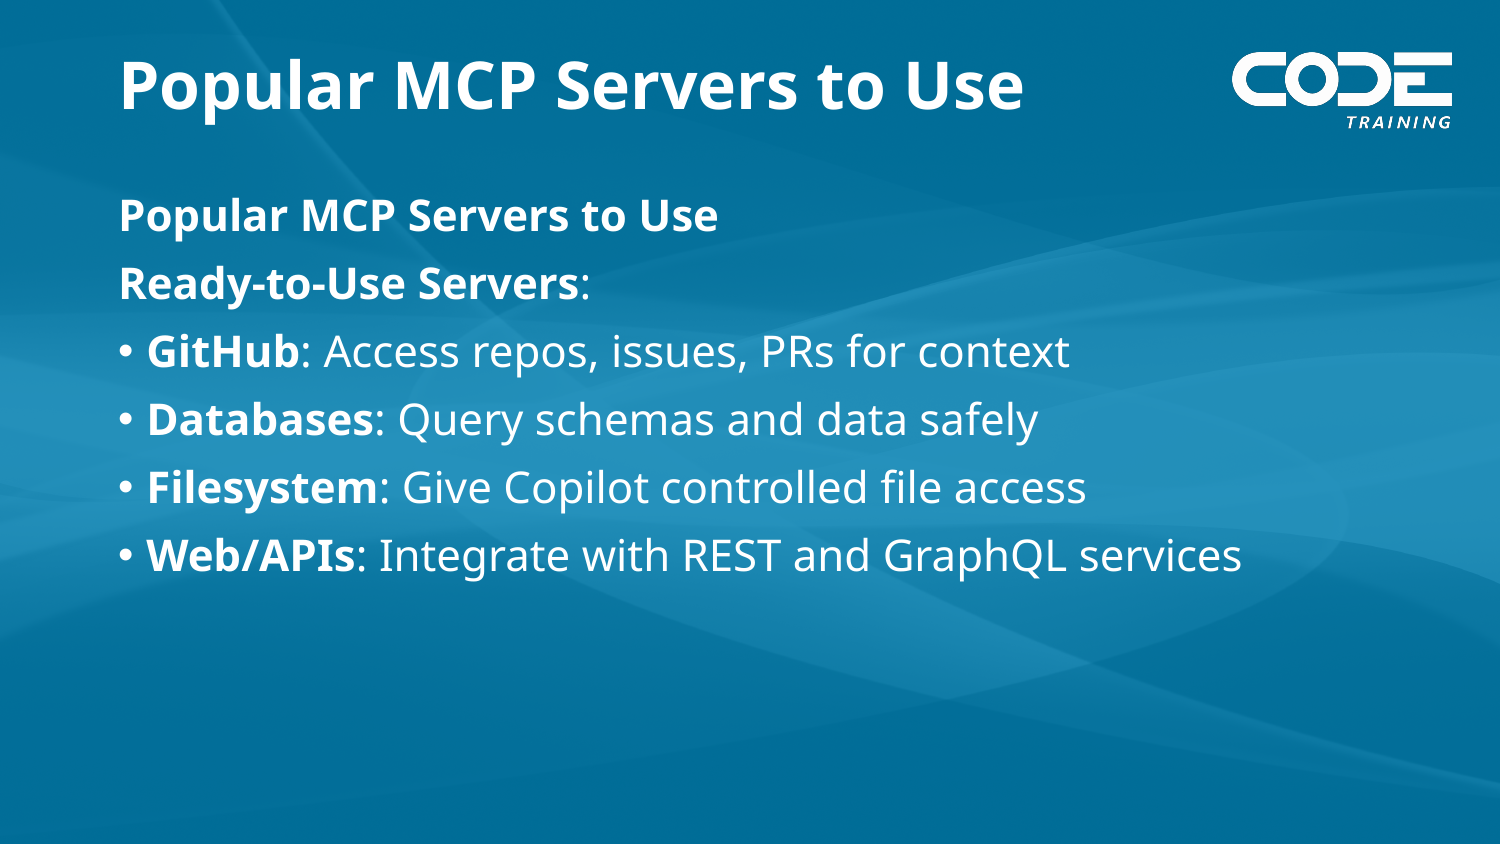

# Popular MCP Servers to Use
Popular MCP Servers to Use
Ready-to-Use Servers:
GitHub: Access repos, issues, PRs for context
Databases: Query schemas and data safely
Filesystem: Give Copilot controlled file access
Web/APIs: Integrate with REST and GraphQL services